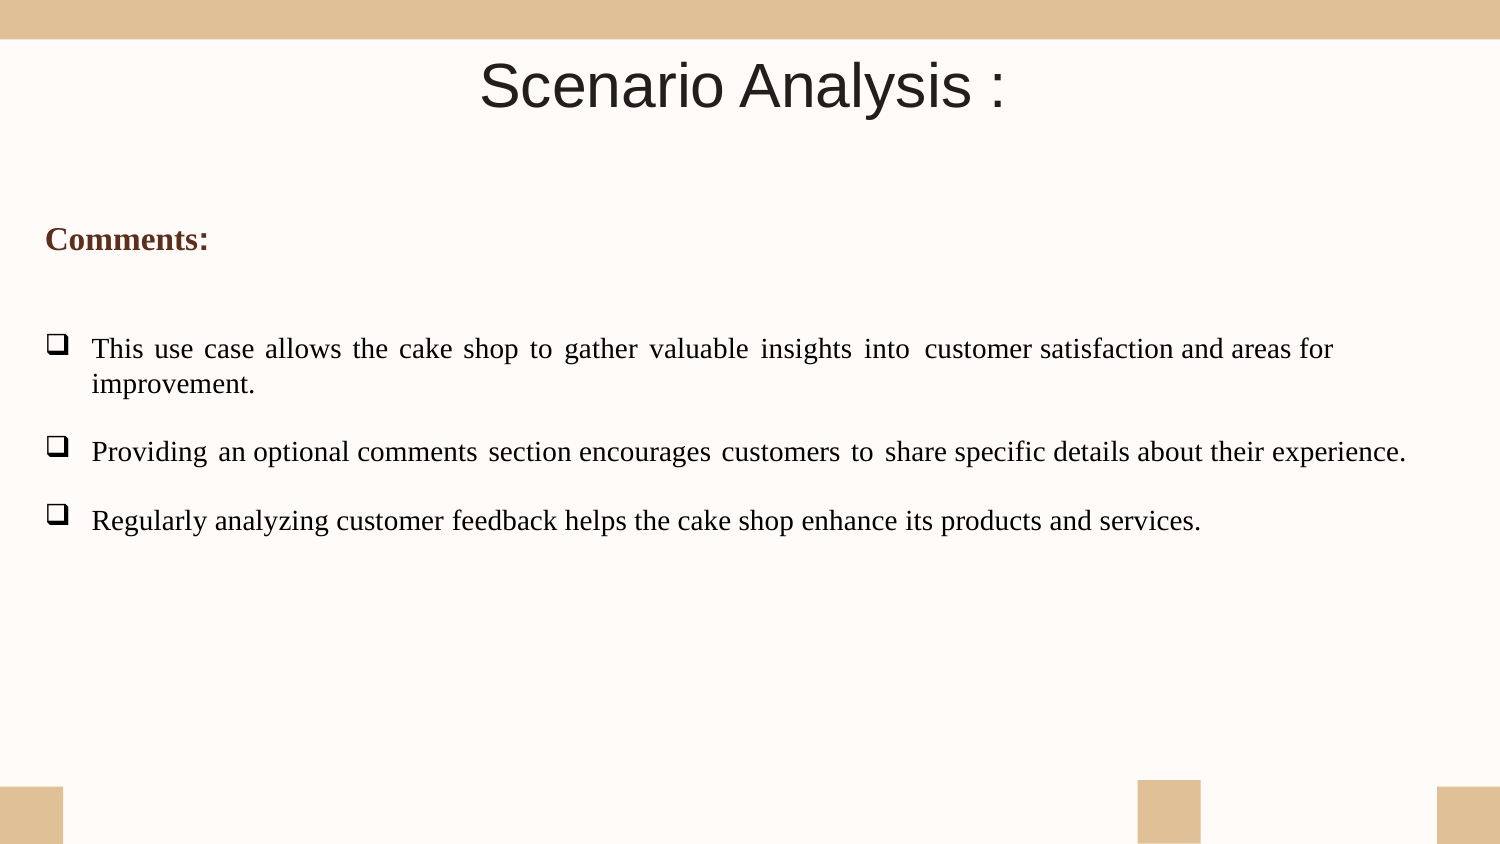

Scenario Analysis :
Comments:

This use case allows the cake shop to gather valuable insights into  customer satisfaction and areas for improvement.

Providing an optional comments section encourages customers to share specific details about their experience.

Regularly analyzing customer feedback helps the cake shop enhance its products and services.